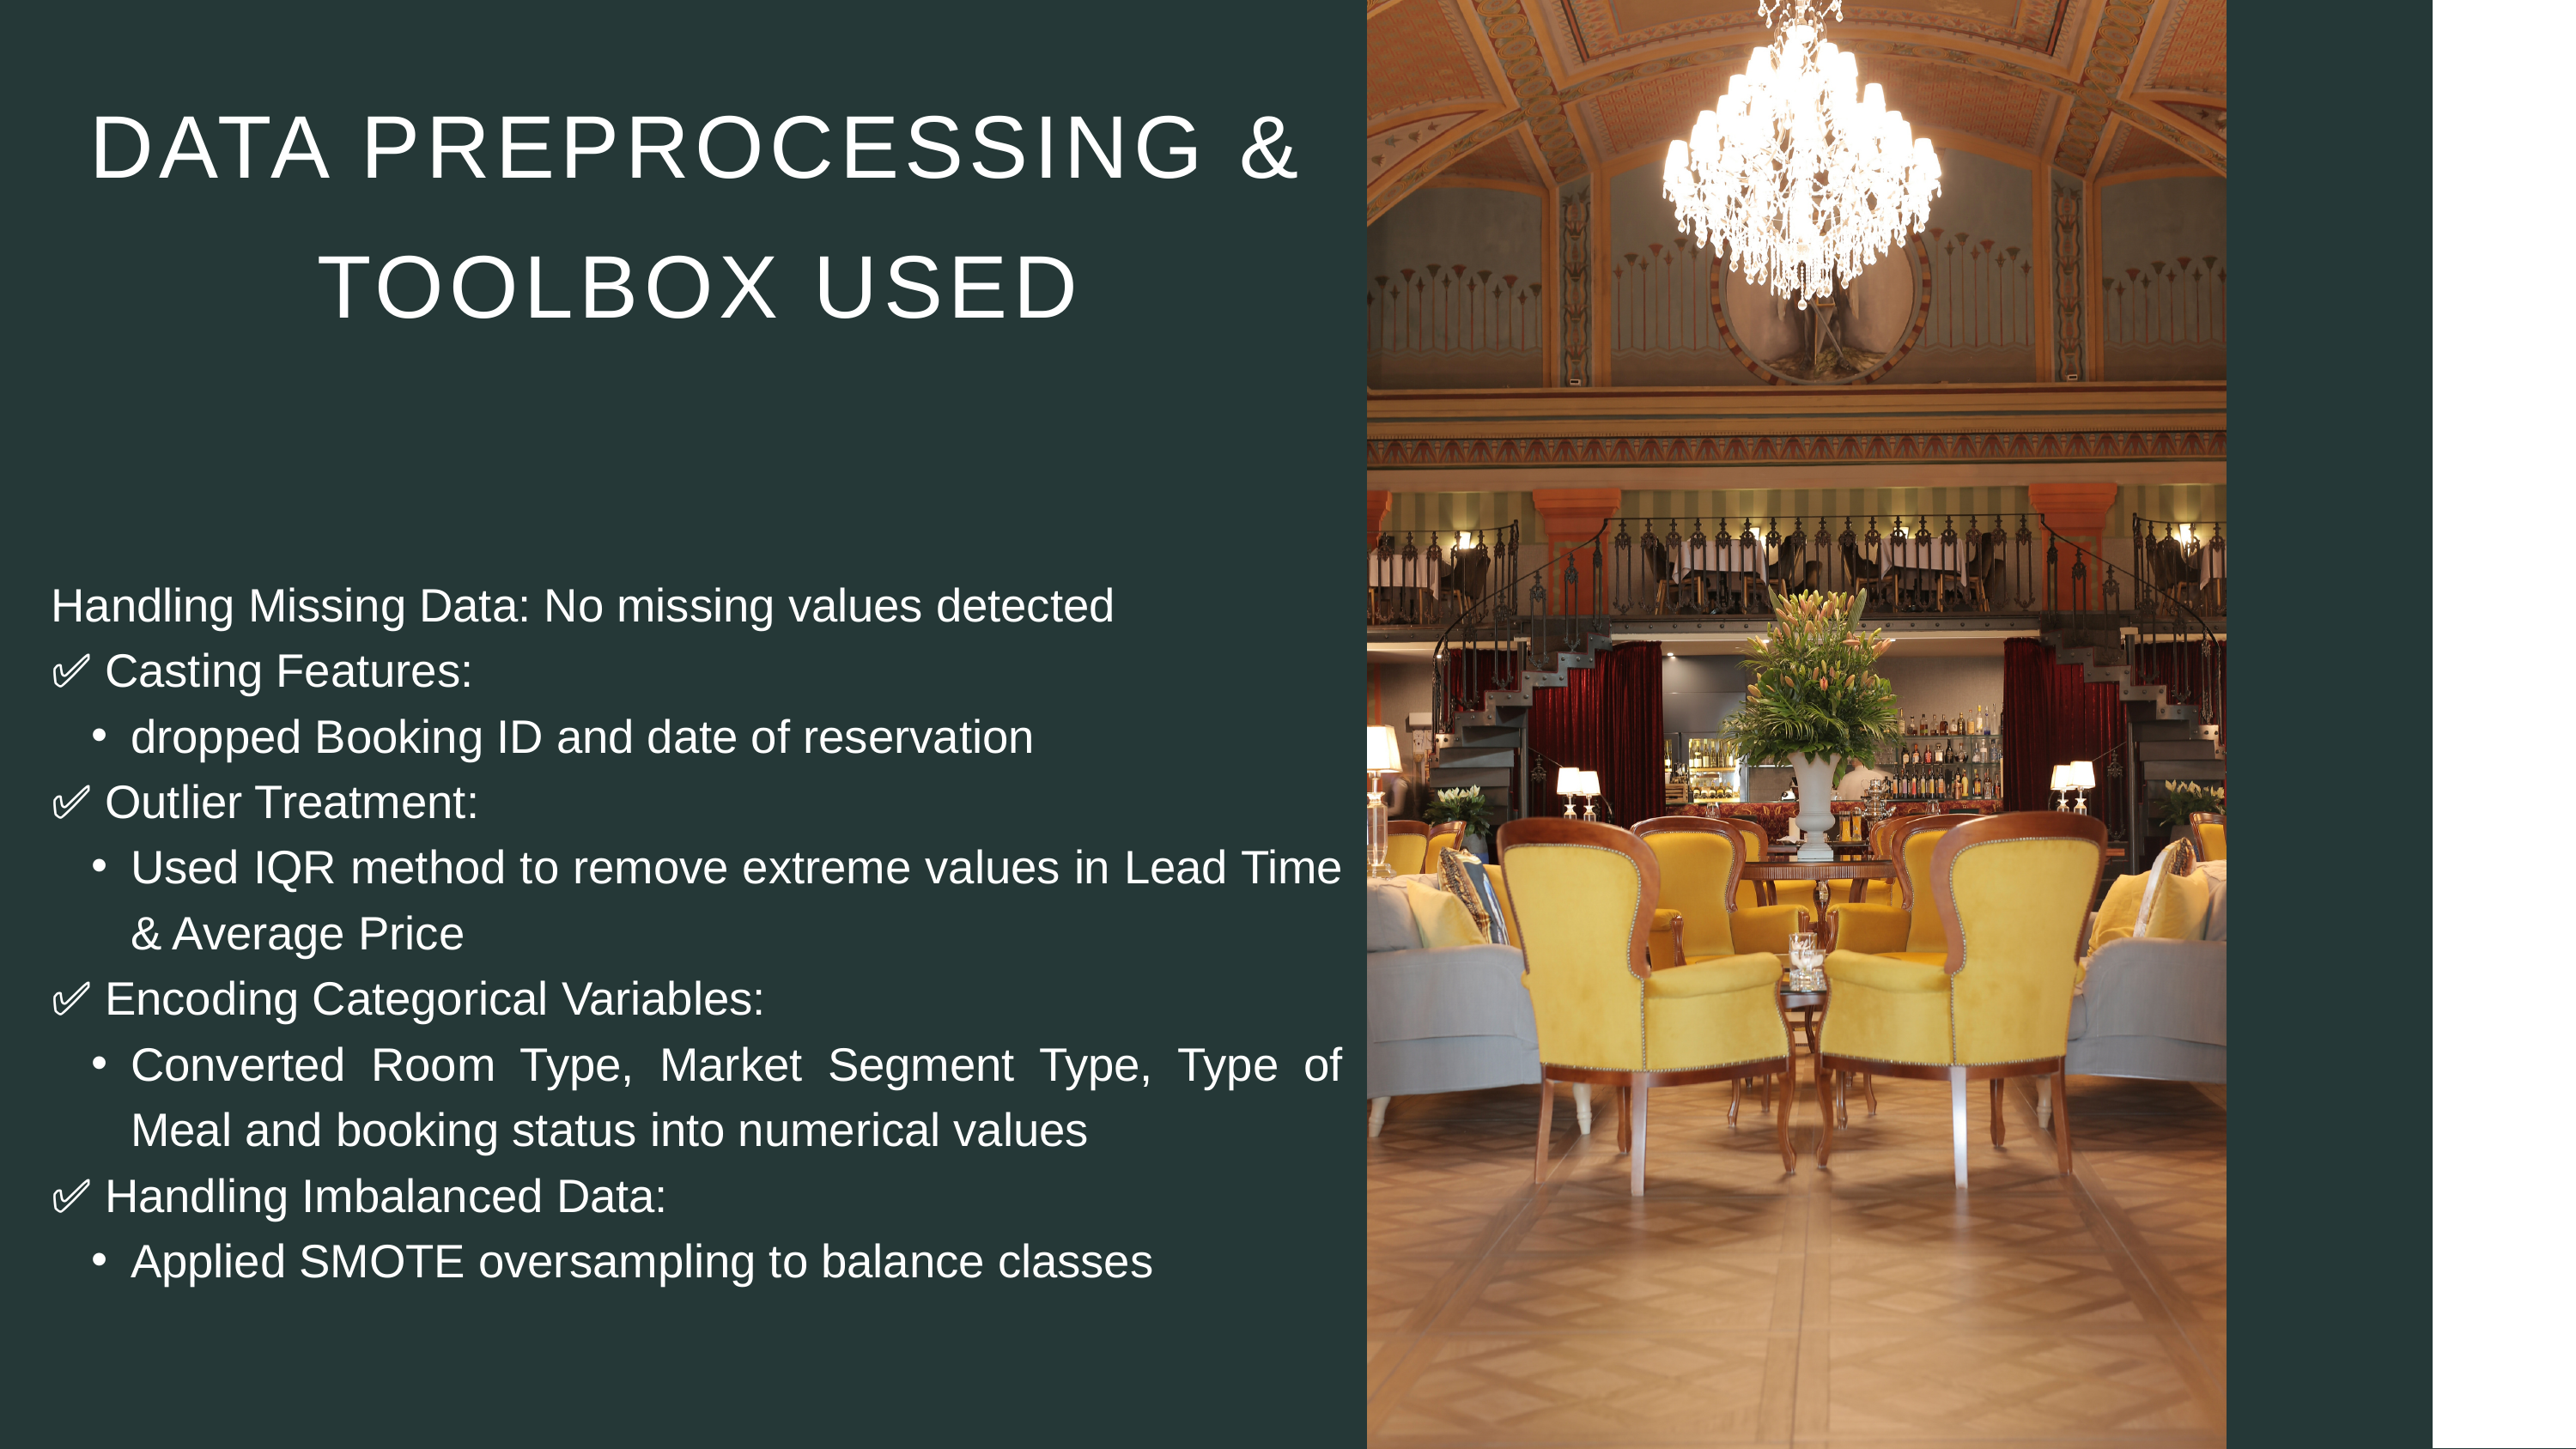

DATA PREPROCESSING & TOOLBOX USED
Handling Missing Data: No missing values detected
✅ Casting Features:
dropped Booking ID and date of reservation
✅ Outlier Treatment:
Used IQR method to remove extreme values in Lead Time & Average Price
✅ Encoding Categorical Variables:
Converted Room Type, Market Segment Type, Type of Meal and booking status into numerical values
✅ Handling Imbalanced Data:
Applied SMOTE oversampling to balance classes